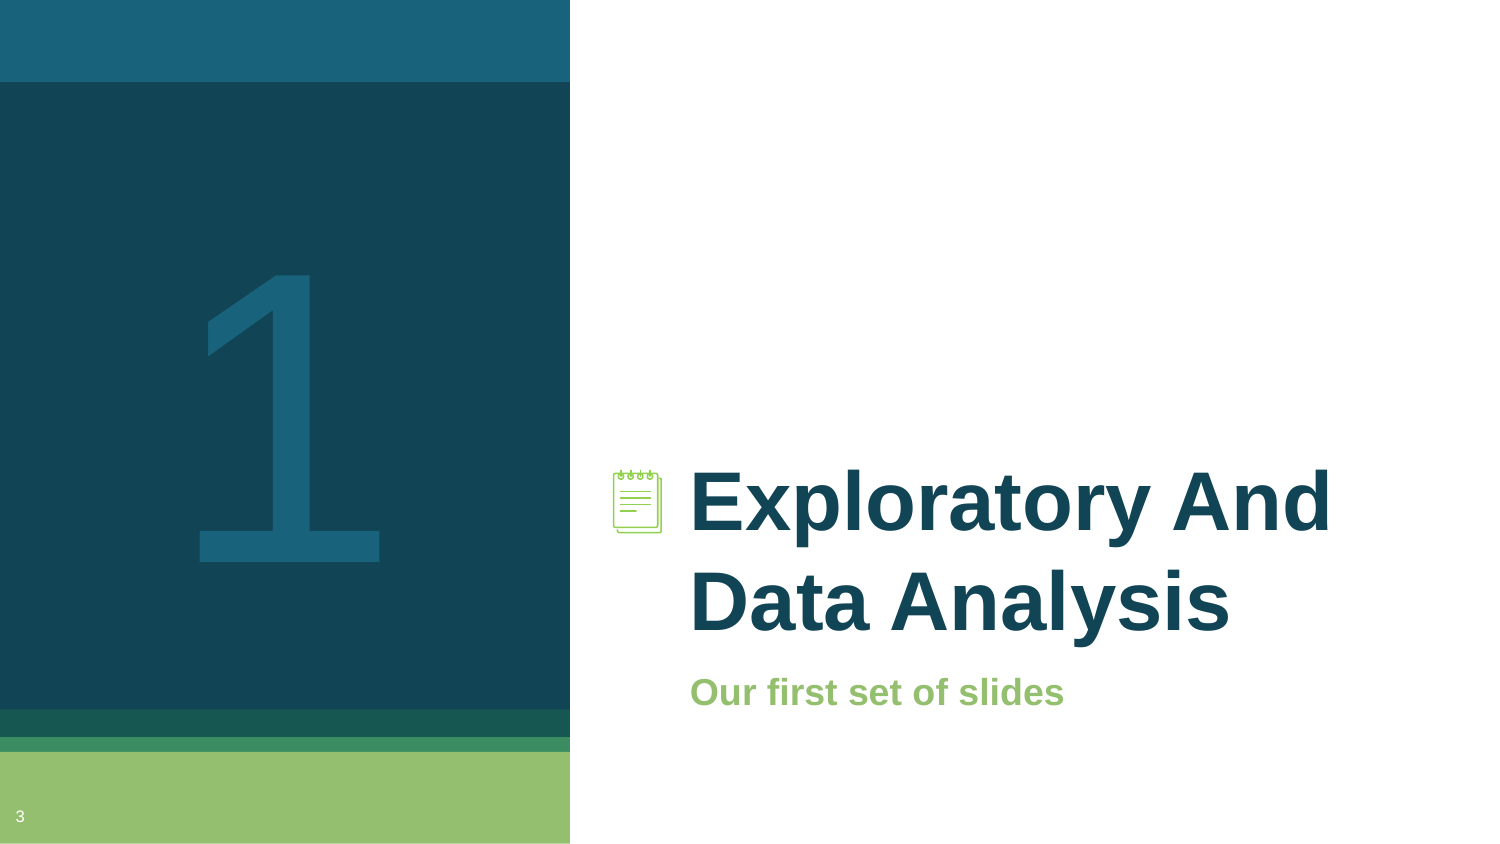

1

# Exploratory And Data Analysis
Our first set of slides
3